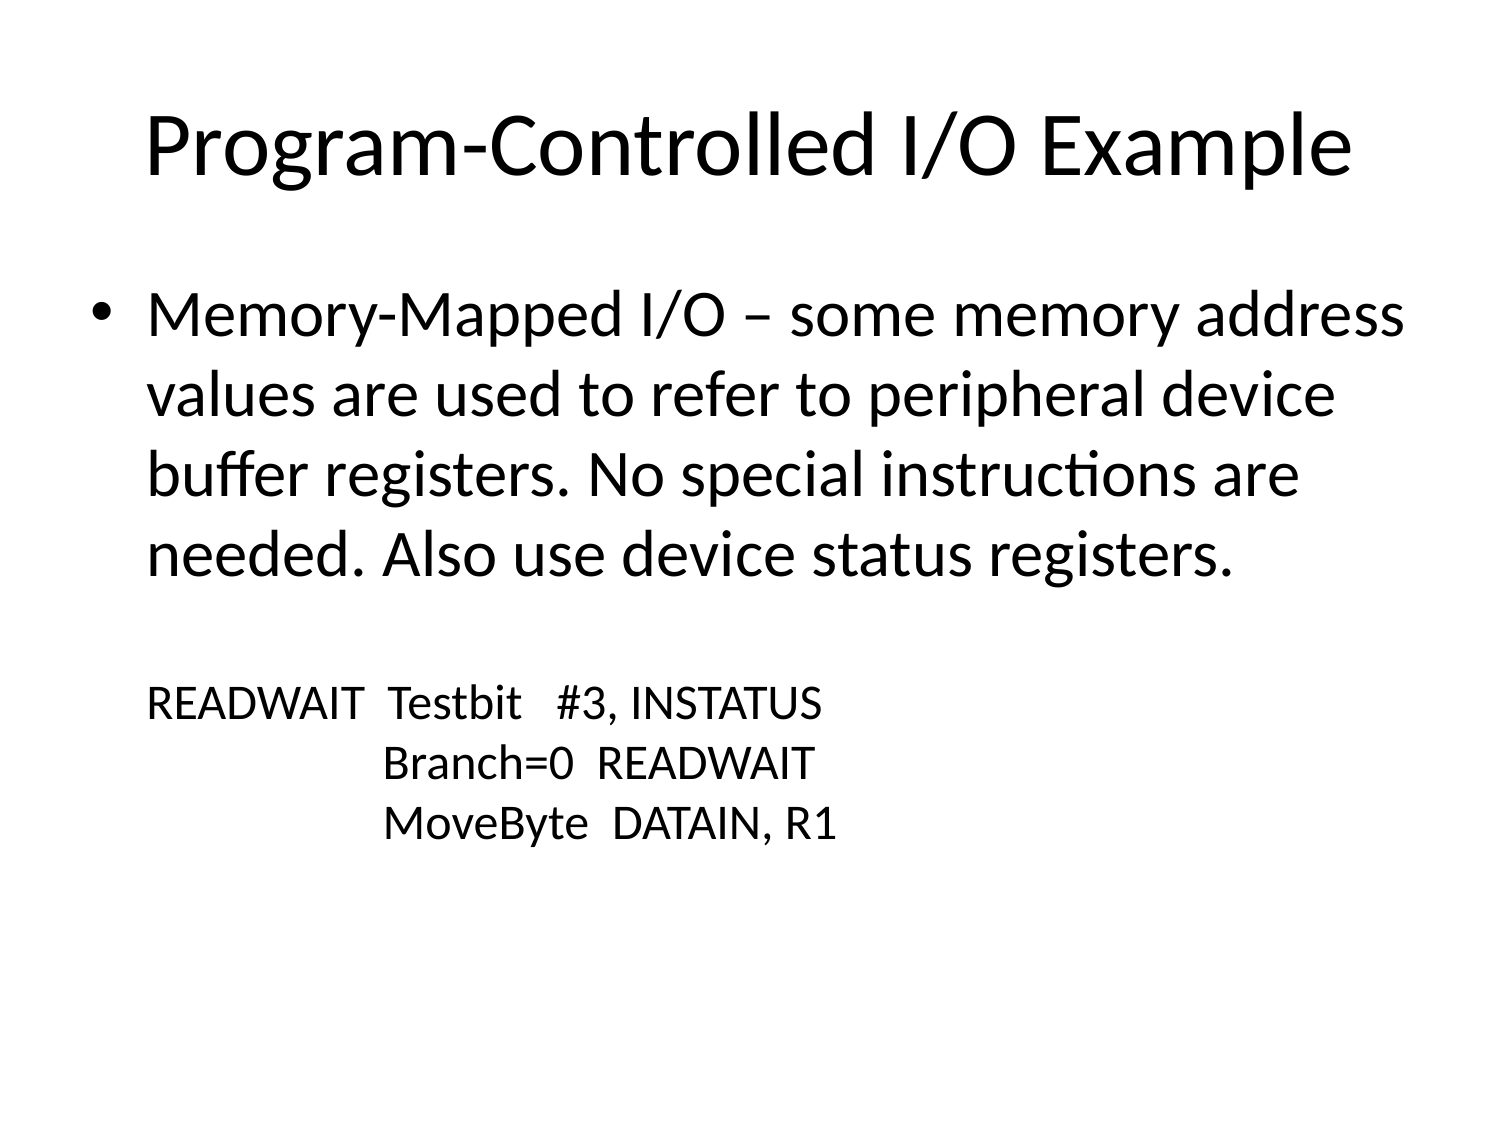

# Program-Controlled I/O Example
Memory-Mapped I/O – some memory address values are used to refer to peripheral device buffer registers. No special instructions are needed. Also use device status registers.
READWAIT  Testbit   #3, INSTATUS
                     Branch=0  READWAIT
                     MoveByte  DATAIN, R1